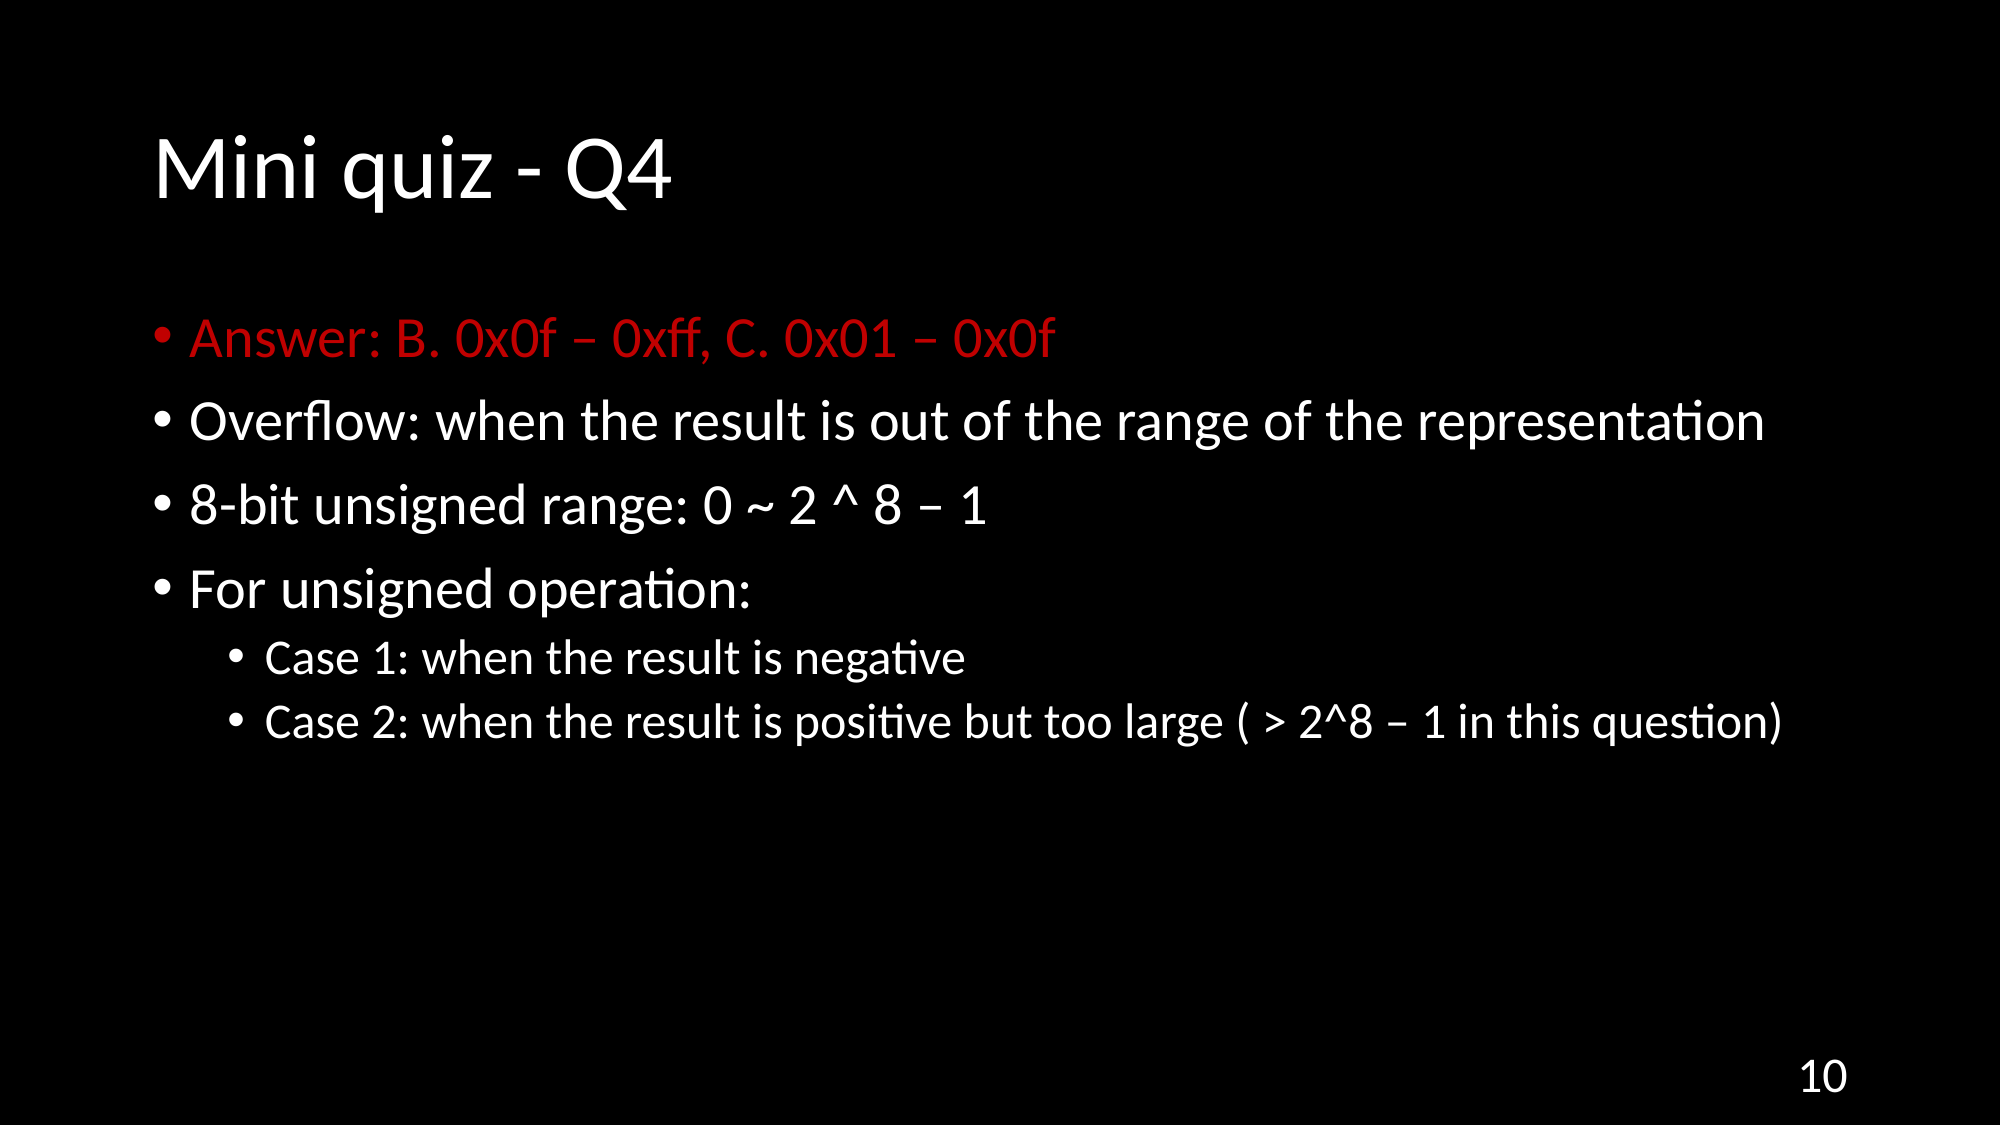

# Mini quiz - Q4
Answer: B. 0x0f – 0xff, C. 0x01 – 0x0f
Overflow: when the result is out of the range of the representation
8-bit unsigned range: 0 ~ 2 ^ 8 – 1
For unsigned operation:
Case 1: when the result is negative
Case 2: when the result is positive but too large ( > 2^8 – 1 in this question)

10